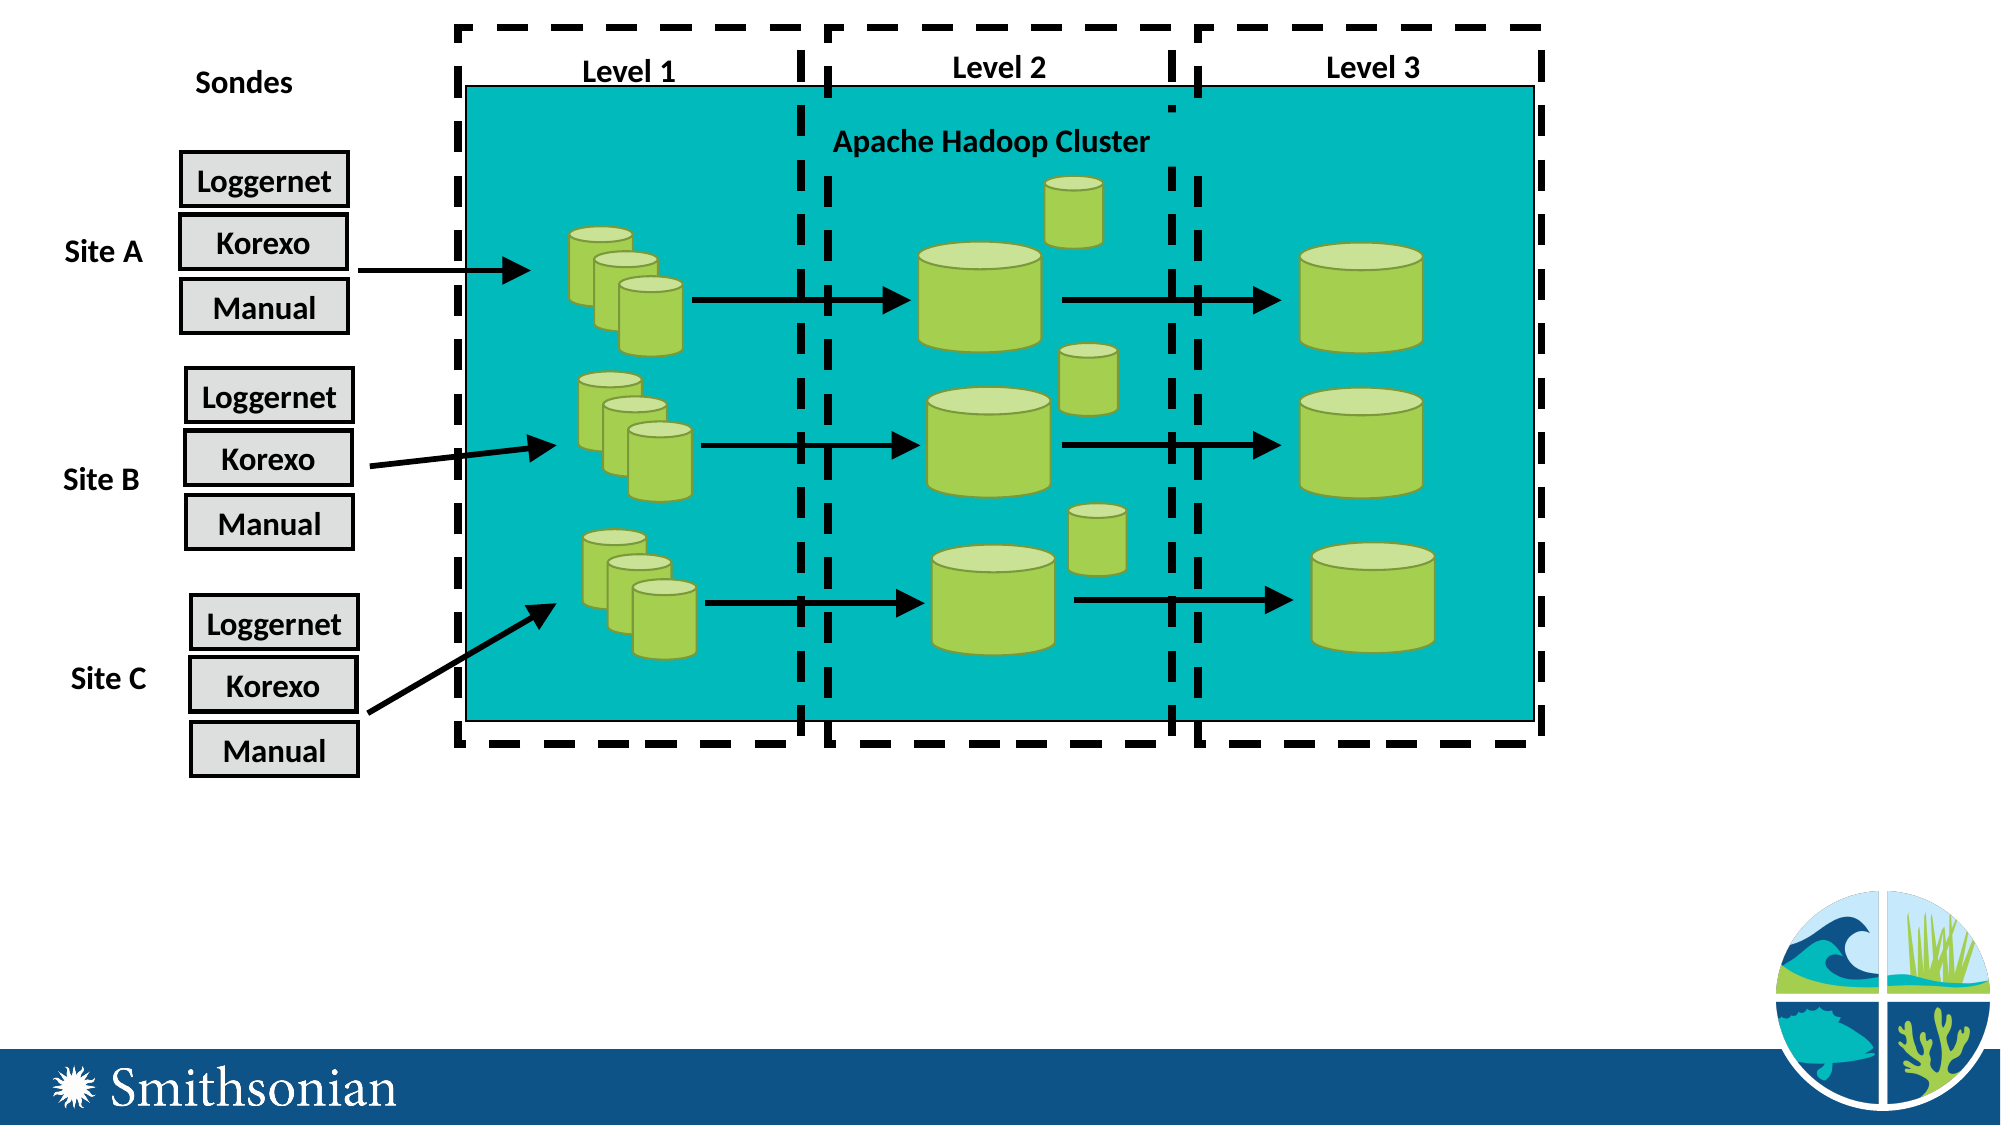

Level 3

Level 2

Level 1

Sondes

Apache Hadoop Cluster
Loggernet

Korexo
Site A

Manual

Loggernet

Korexo
Site B

Manual

Loggernet
Site C

Korexo
Manual